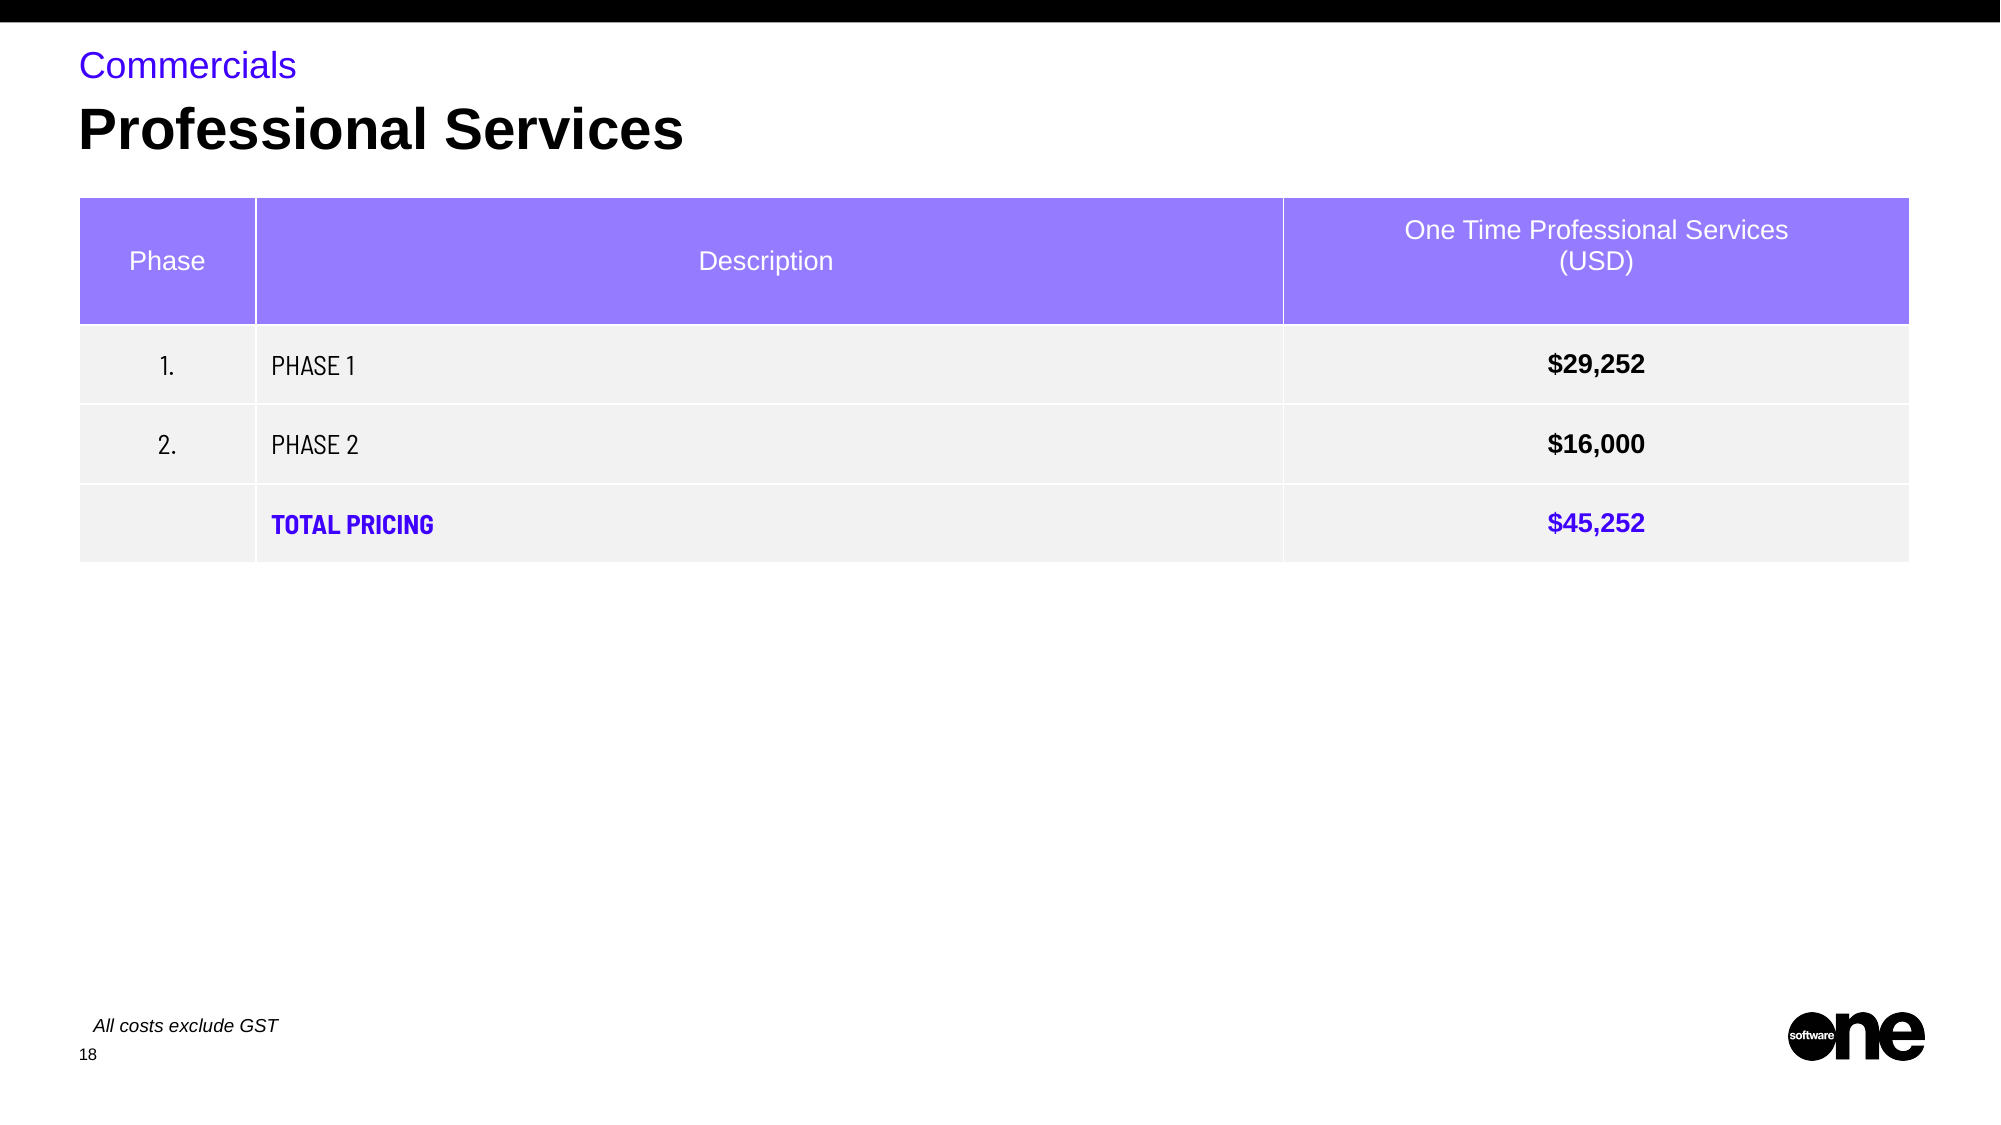

Commercials
# Professional Services
| Phase | Description | One Time Professional Services (USD) |
| --- | --- | --- |
| 1. | PHASE 1 | $29,252 |
| 2. | PHASE 2 | $16,000 |
|  | TOTAL PRICING | $45,252 |
All costs exclude GST
18